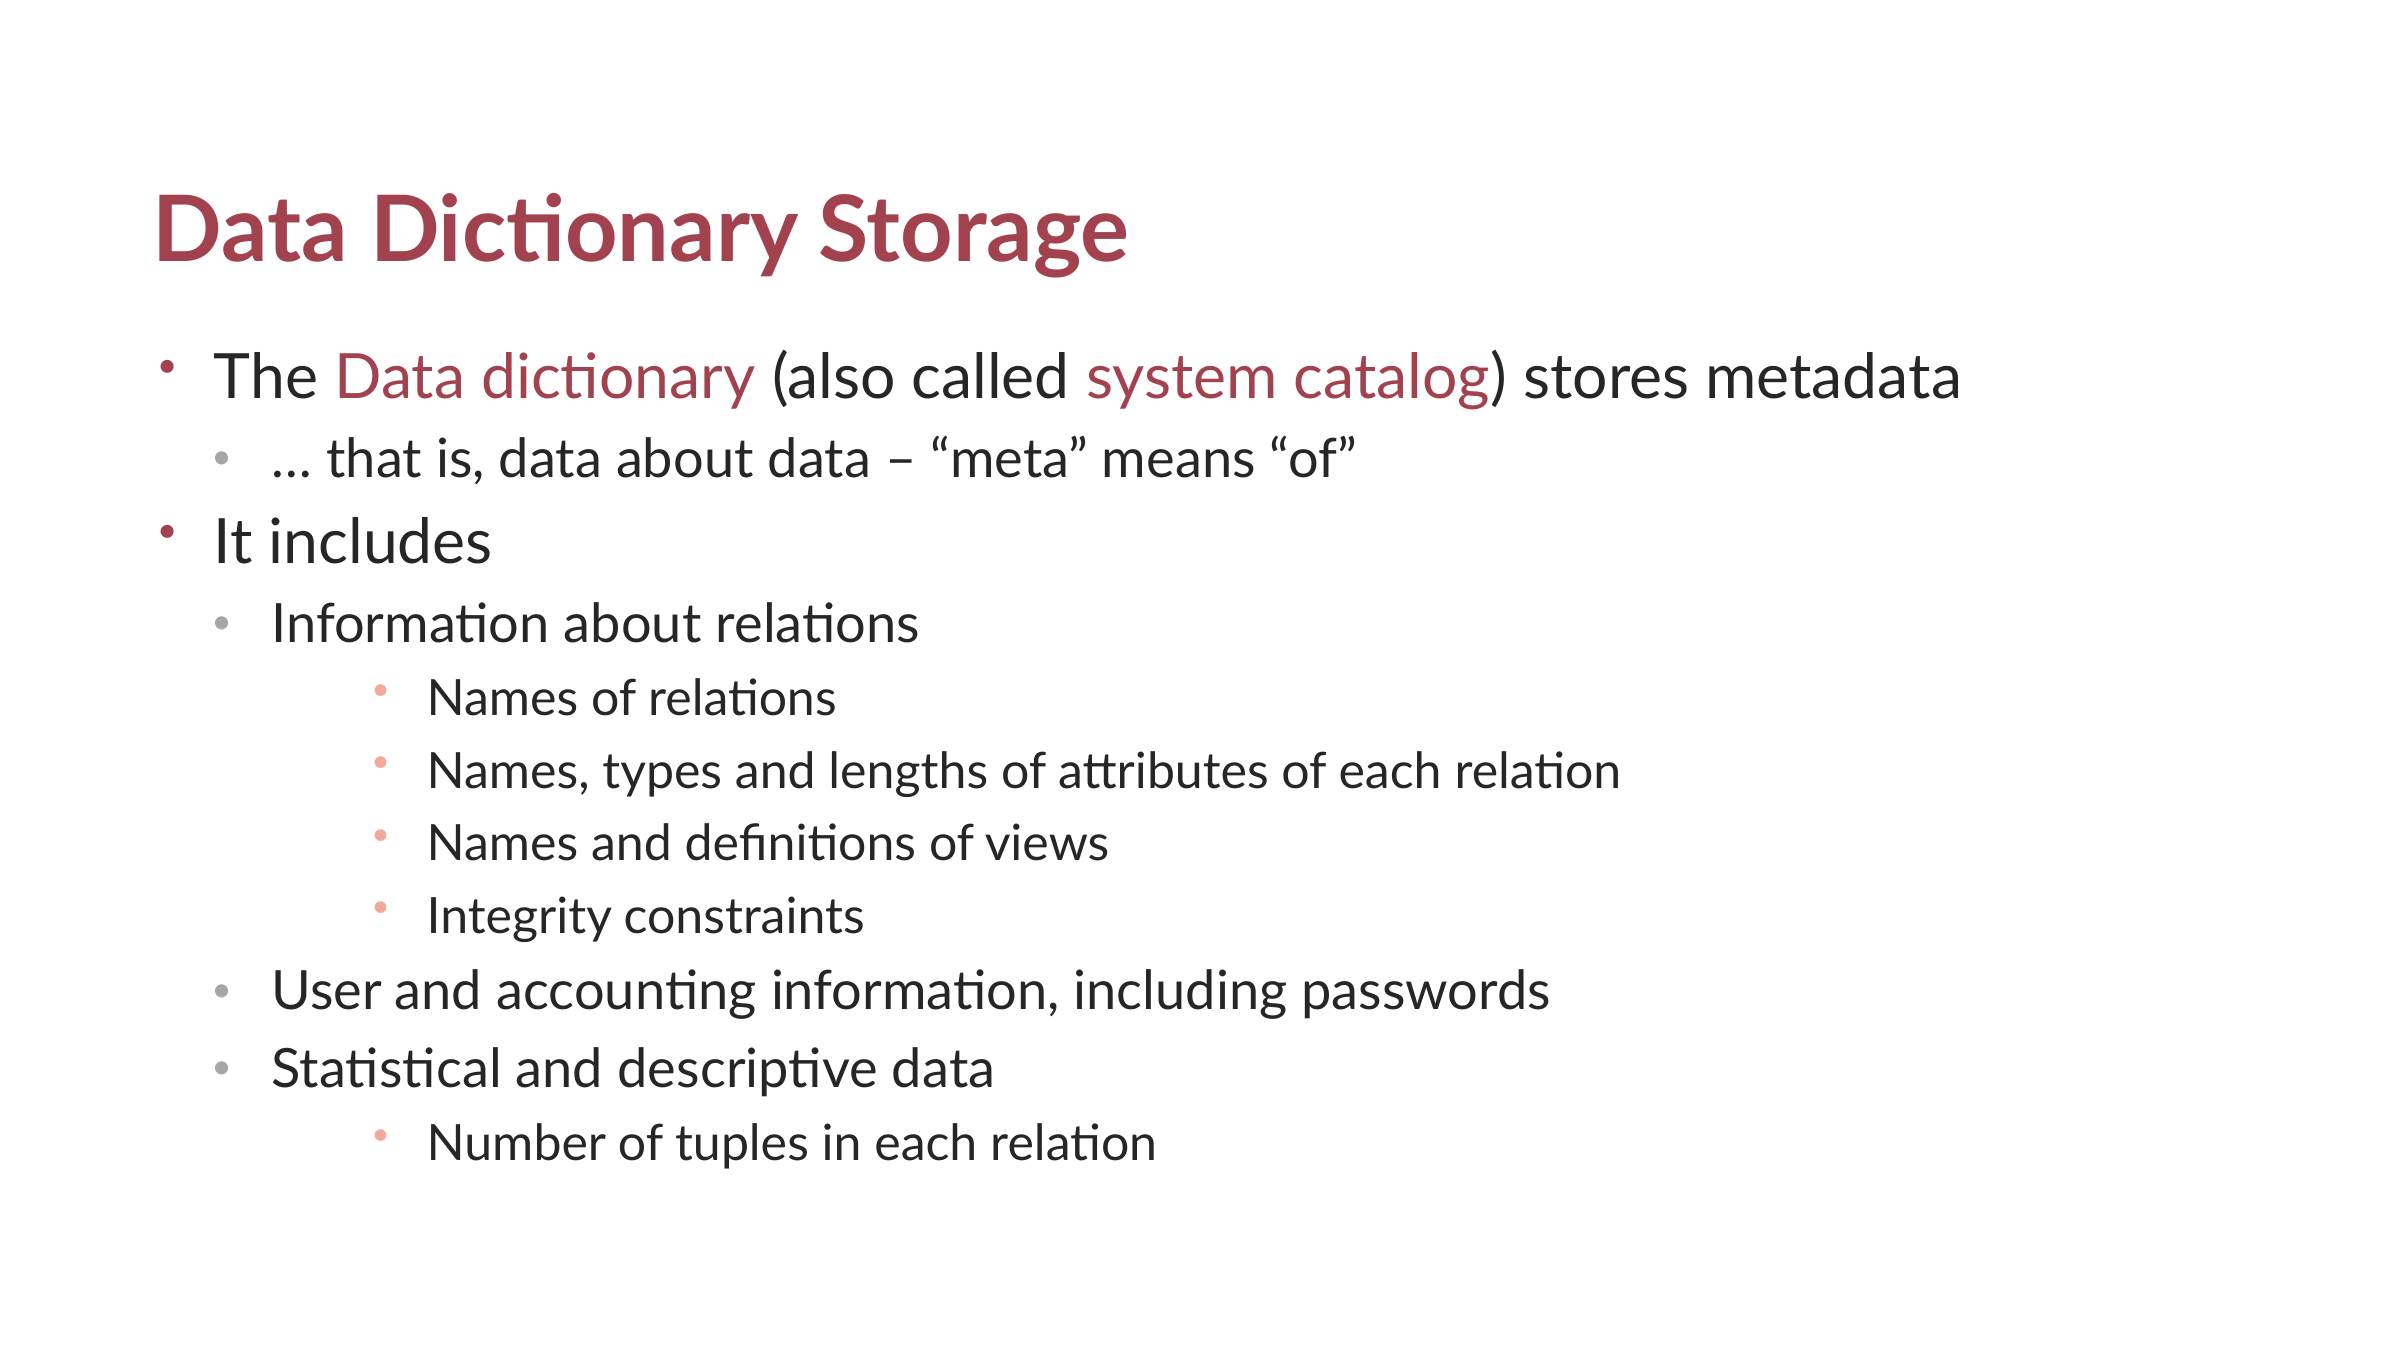

# Data Dictionary Storage
The Data dictionary (also called system catalog) stores metadata
… that is, data about data – “meta” means “of”
It includes
Information about relations
Names of relations
Names, types and lengths of attributes of each relation
Names and definitions of views
Integrity constraints
User and accounting information, including passwords
Statistical and descriptive data
Number of tuples in each relation